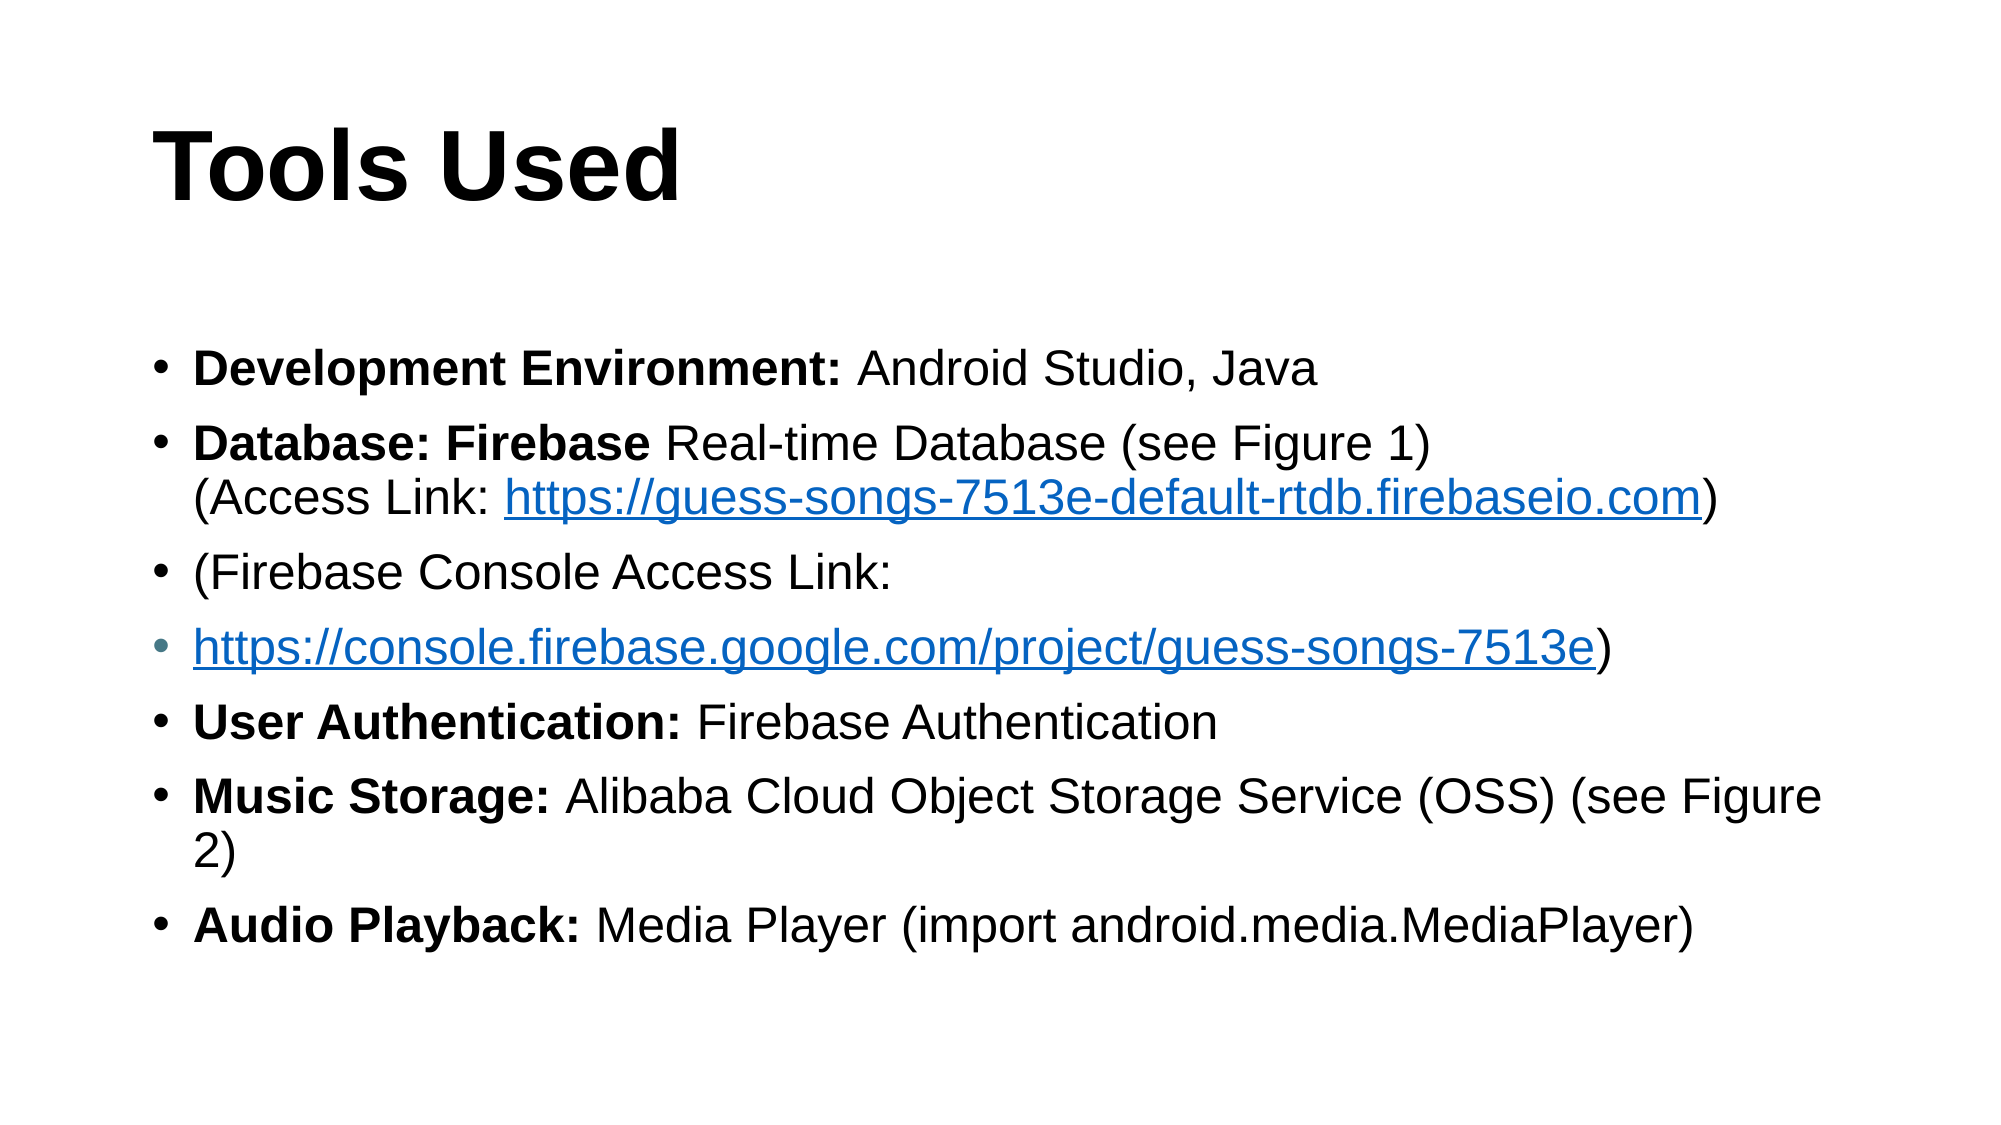

# Tools Used

Development Environment: Android Studio, Java
Database: Firebase Real-time Database (see Figure 1)
(Access Link: https://guess-songs-7513e-default-rtdb.firebaseio.com)
(Firebase Console Access Link:
https://console.firebase.google.com/project/guess-songs-7513e)
User Authentication: Firebase Authentication
Music Storage: Alibaba Cloud Object Storage Service (OSS) (see Figure 2)
Audio Playback: Media Player (import android.media.MediaPlayer)